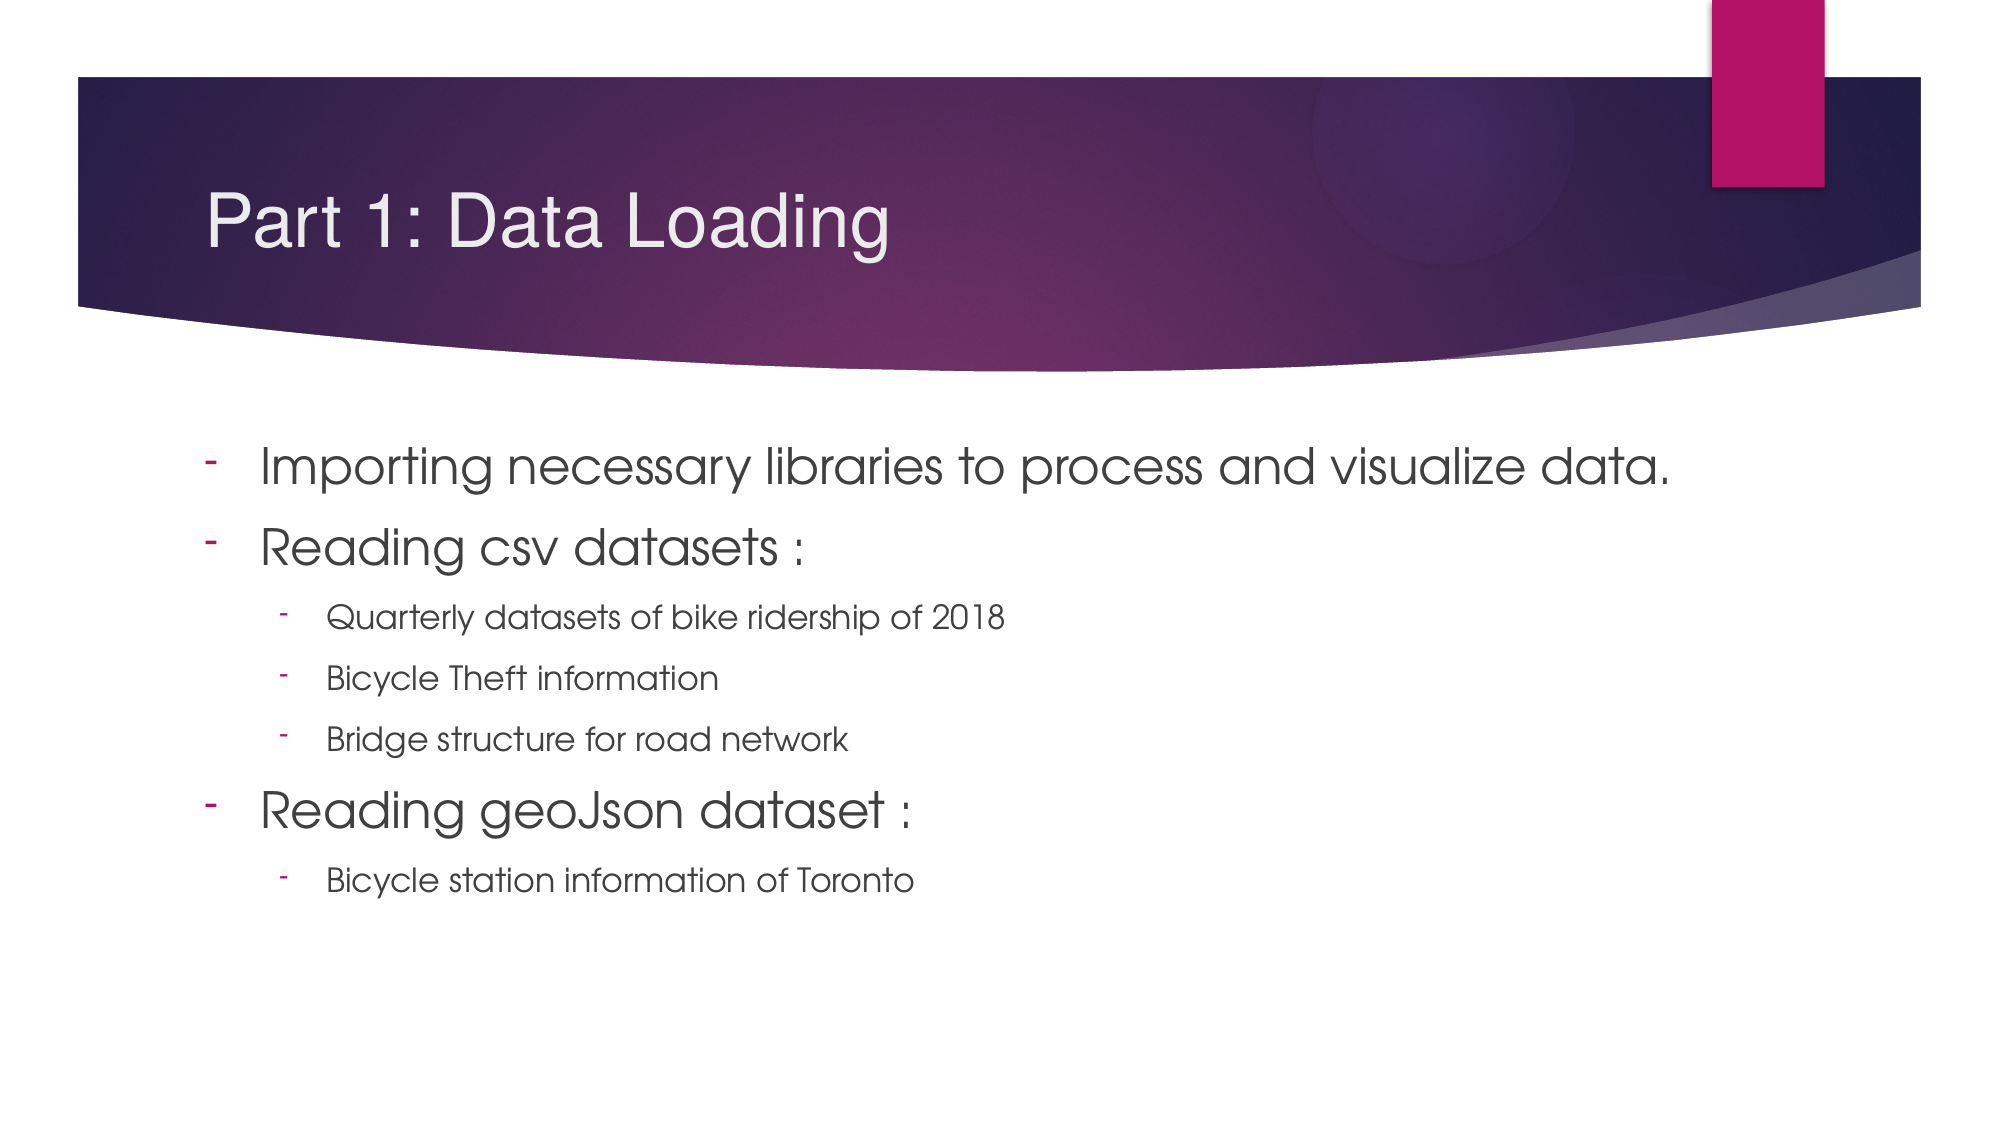

# Part 1: Data Loading
Importing necessary libraries to process and visualize data.
Reading csv datasets :
Quarterly datasets of bike ridership of 2018
Bicycle Theft information
Bridge structure for road network
Reading geoJson dataset :
Bicycle station information of Toronto